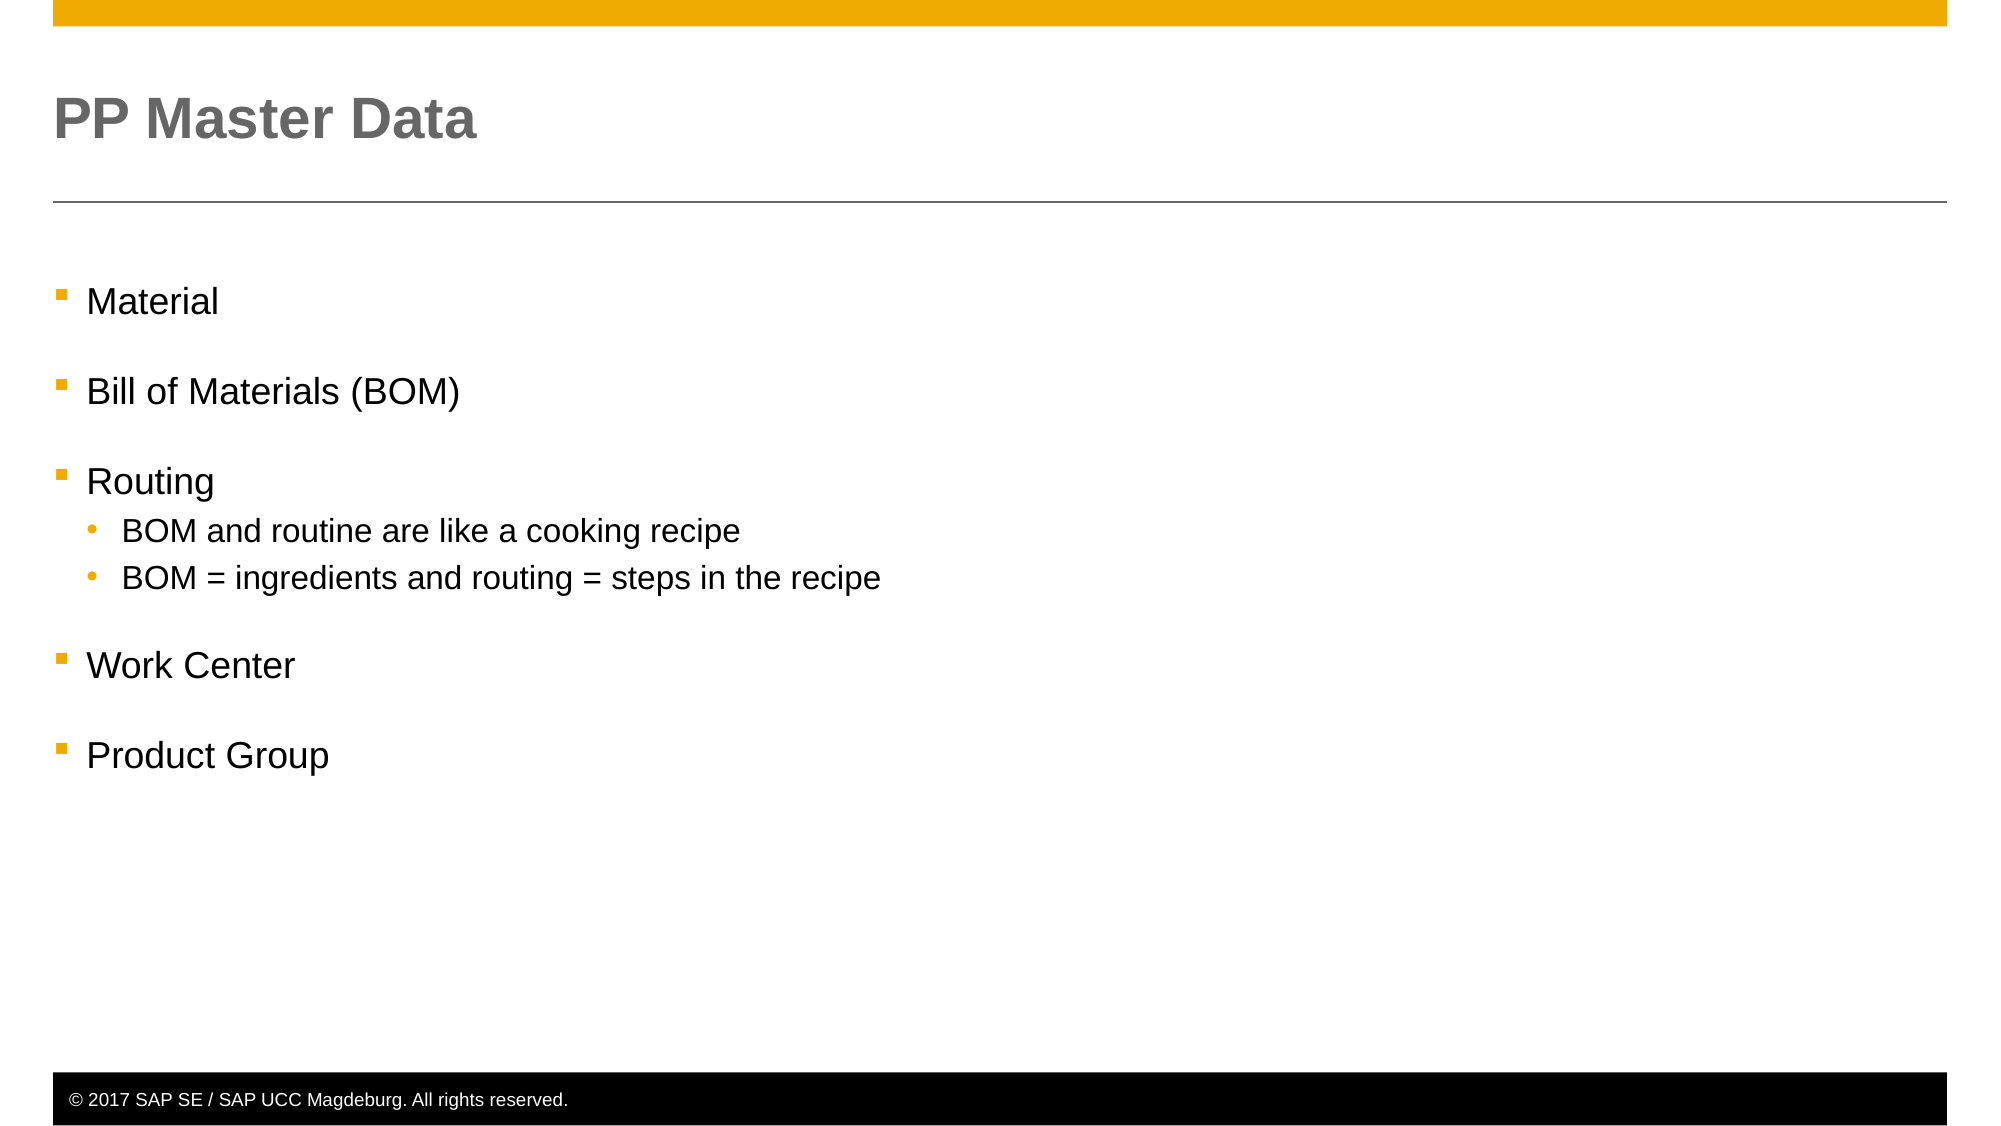

# PP Master Data
Material

Bill of Materials (BOM)

Routing
BOM and routine are like a cooking recipe
BOM = ingredients and routing = steps in the recipe

Work Center

Product Group